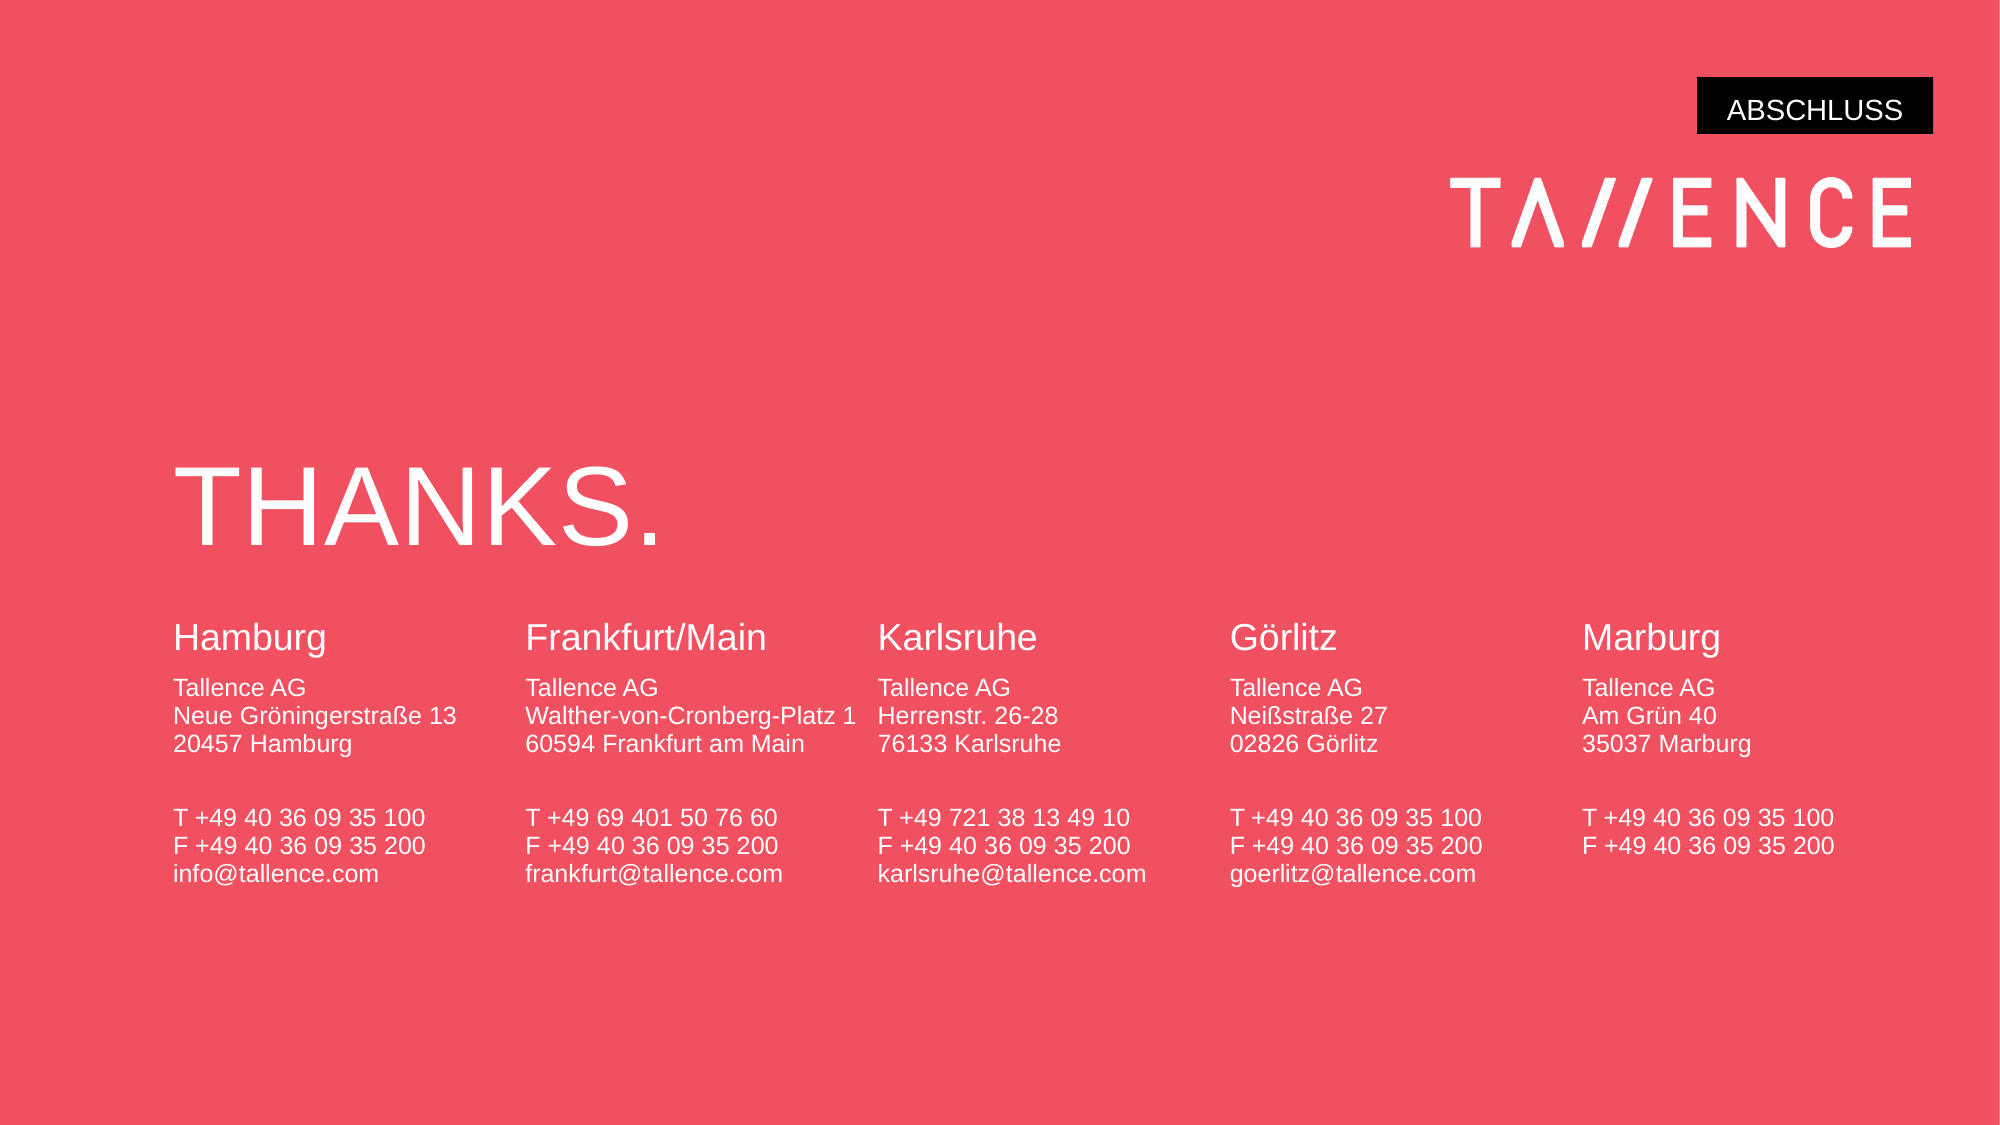

ABSCHLUSS

# Thanks.
| Hamburg | Frankfurt/Main | Karlsruhe | Görlitz | Marburg |
| --- | --- | --- | --- | --- |
| Tallence AG Neue Gröningerstraße 13 20457 Hamburg | Tallence AG Walther-von-Cronberg-Platz 1 60594 Frankfurt am Main | Tallence AG Herrenstr. 26-28 76133 Karlsruhe | Tallence AG Neißstraße 27 02826 Görlitz | Tallence AG Am Grün 40 35037 Marburg |
| T +49 40 36 09 35 100 F +49 40 36 09 35 200 info@tallence.com | T +49 69 401 50 76 60 F +49 40 36 09 35 200 frankfurt@tallence.com | T +49 721 38 13 49 10 F +49 40 36 09 35 200 karlsruhe@tallence.com | T +49 40 36 09 35 100 F +49 40 36 09 35 200 goerlitz@tallence.com | T +49 40 36 09 35 100 F +49 40 36 09 35 200 |